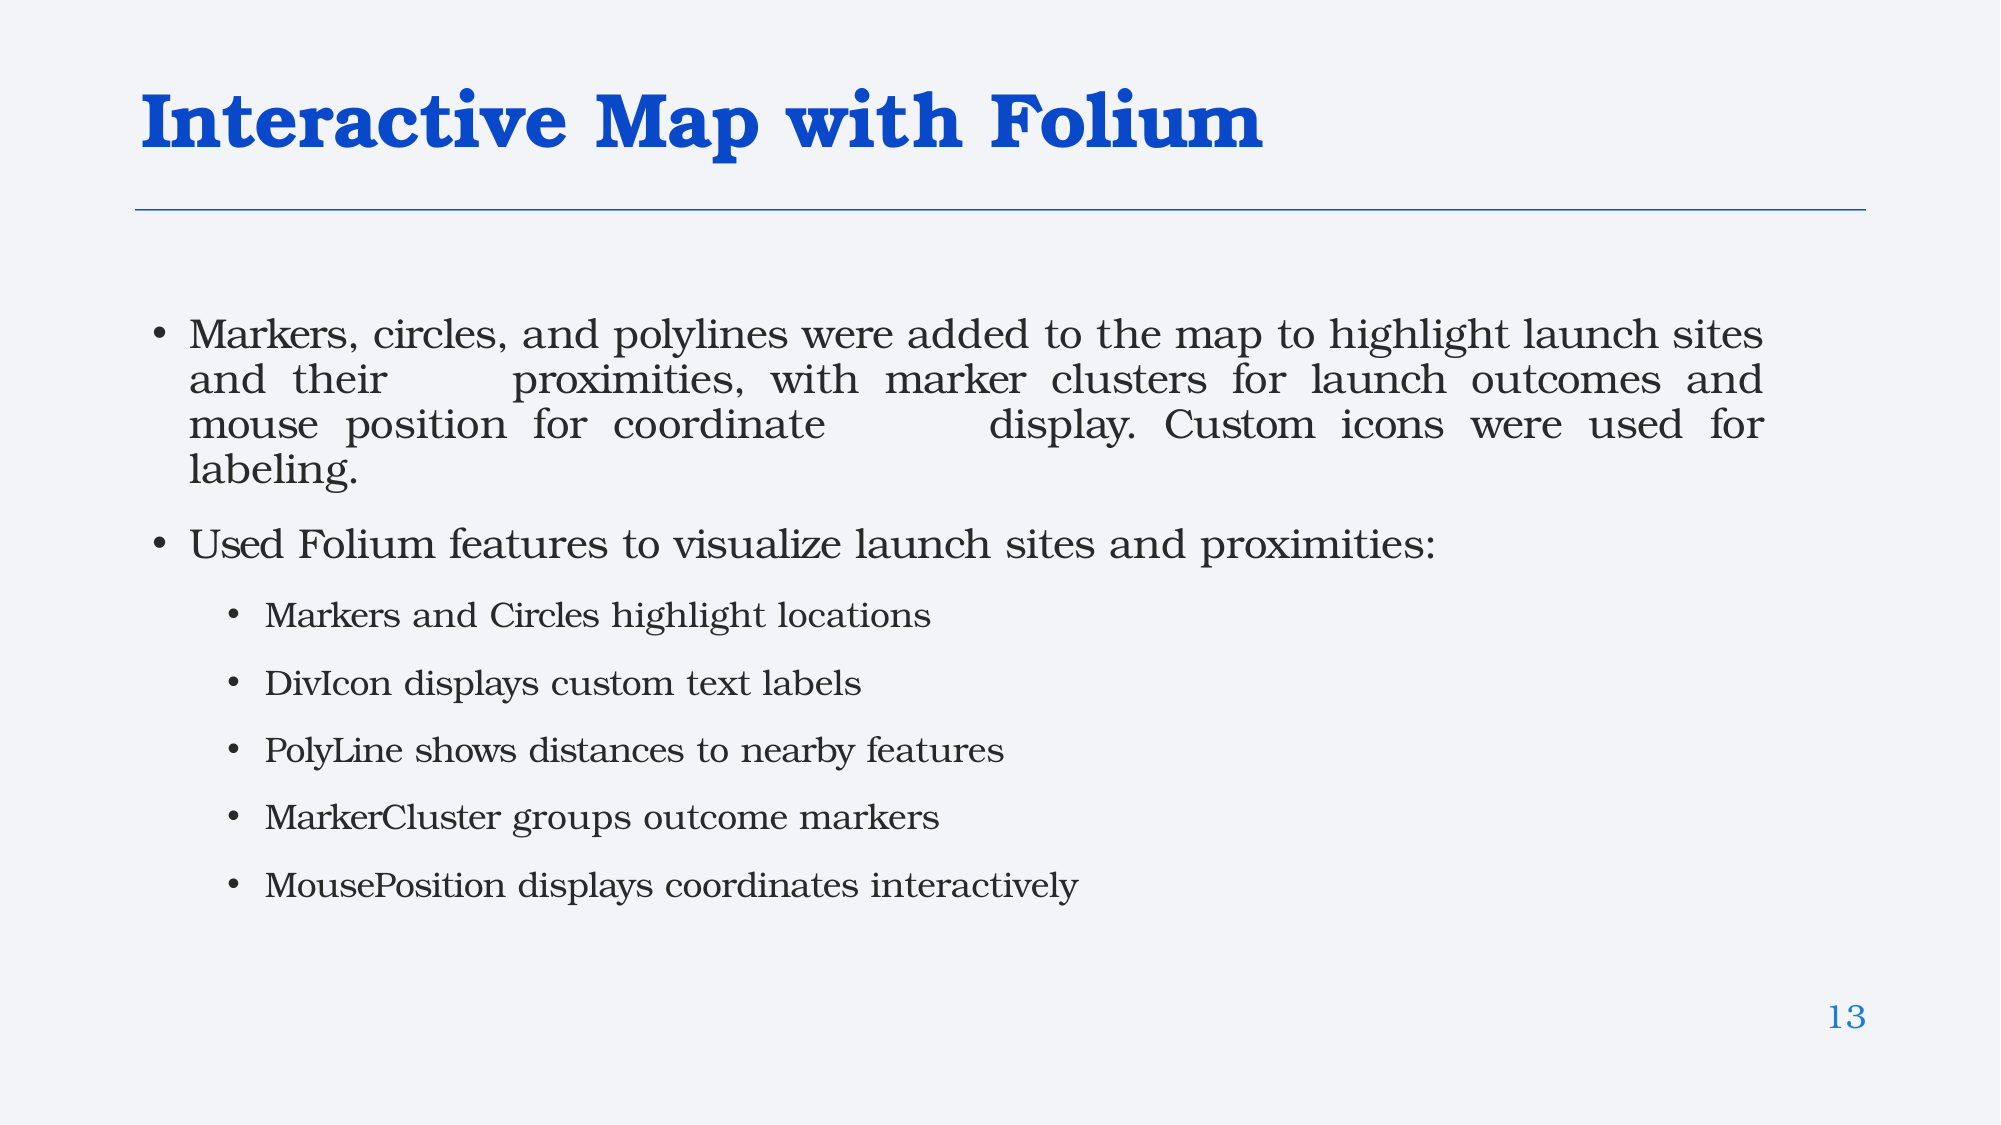

# Interactive Map with Folium
Markers, circles, and polylines were added to the map to highlight launch sites and their 	proximities, with marker clusters for launch outcomes and mouse position for coordinate 	display. Custom icons were used for labeling.
Used Folium features to visualize launch sites and proximities:
Markers and Circles highlight locations
DivIcon displays custom text labels
PolyLine shows distances to nearby features
MarkerCluster groups outcome markers
MousePosition displays coordinates interactively
13